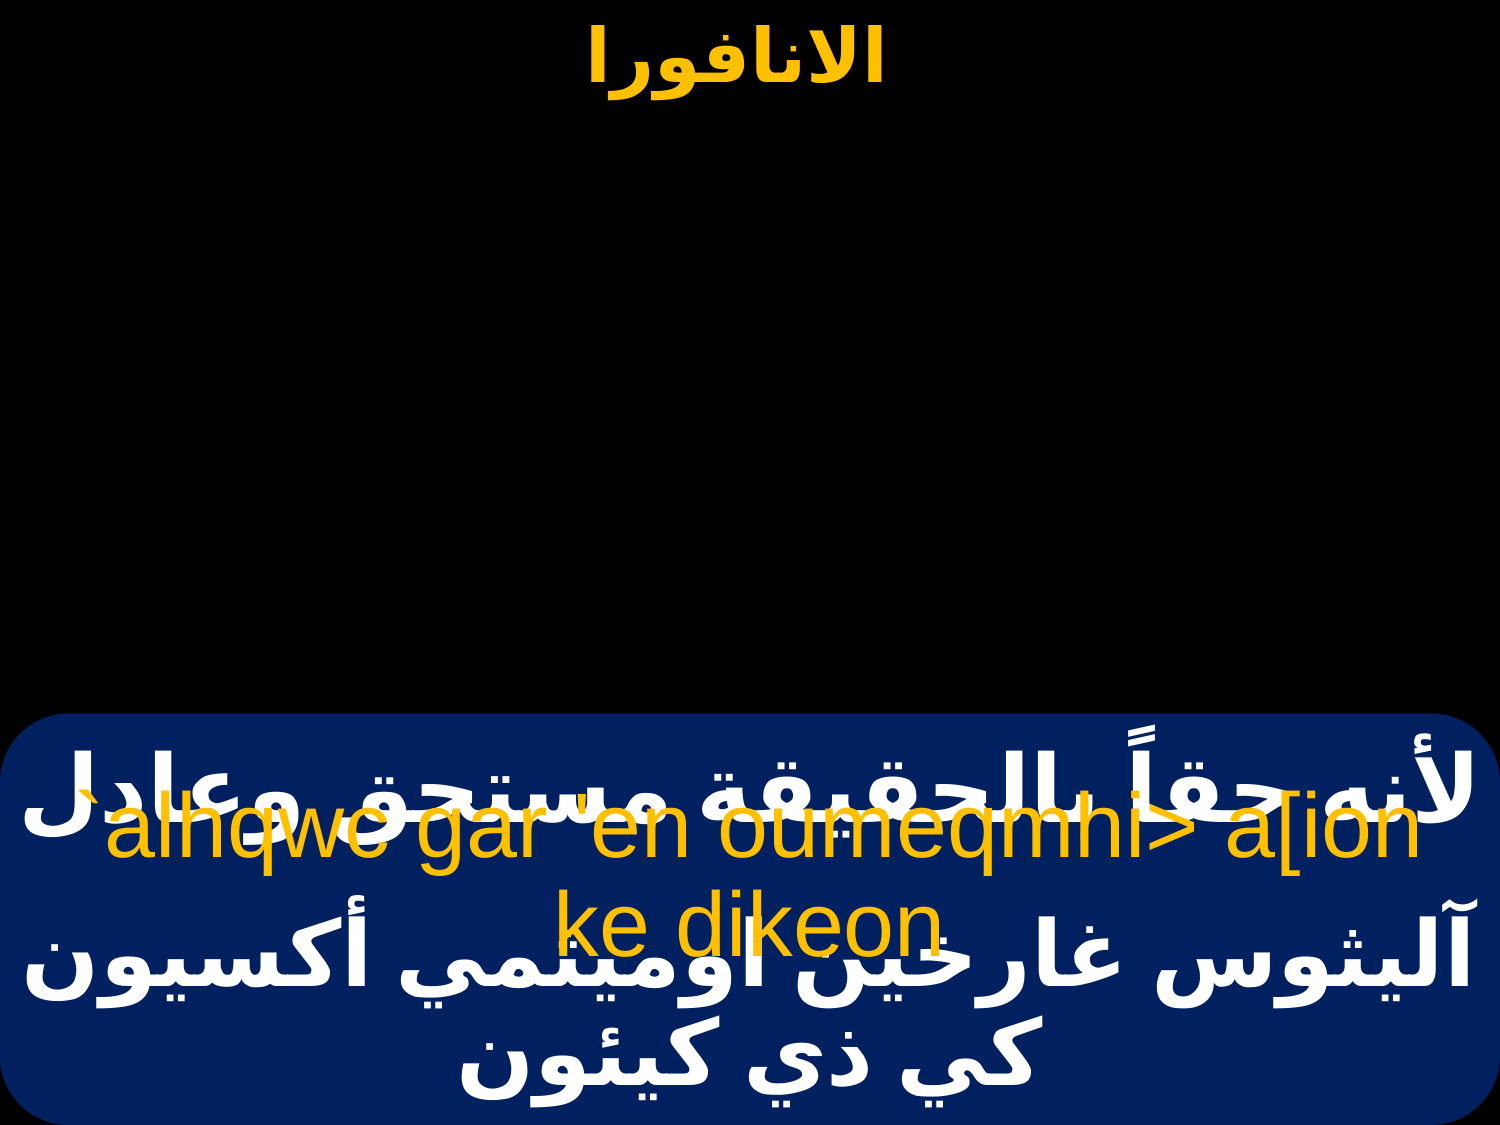

# لأنه حقاً بالحقيقة مستحق وعادل
`alhqwc gar 'en oumeqmhi> a[ion ke dikeon
آليثوس غارخين اوميثمي أكسيون كي ذي كيئون